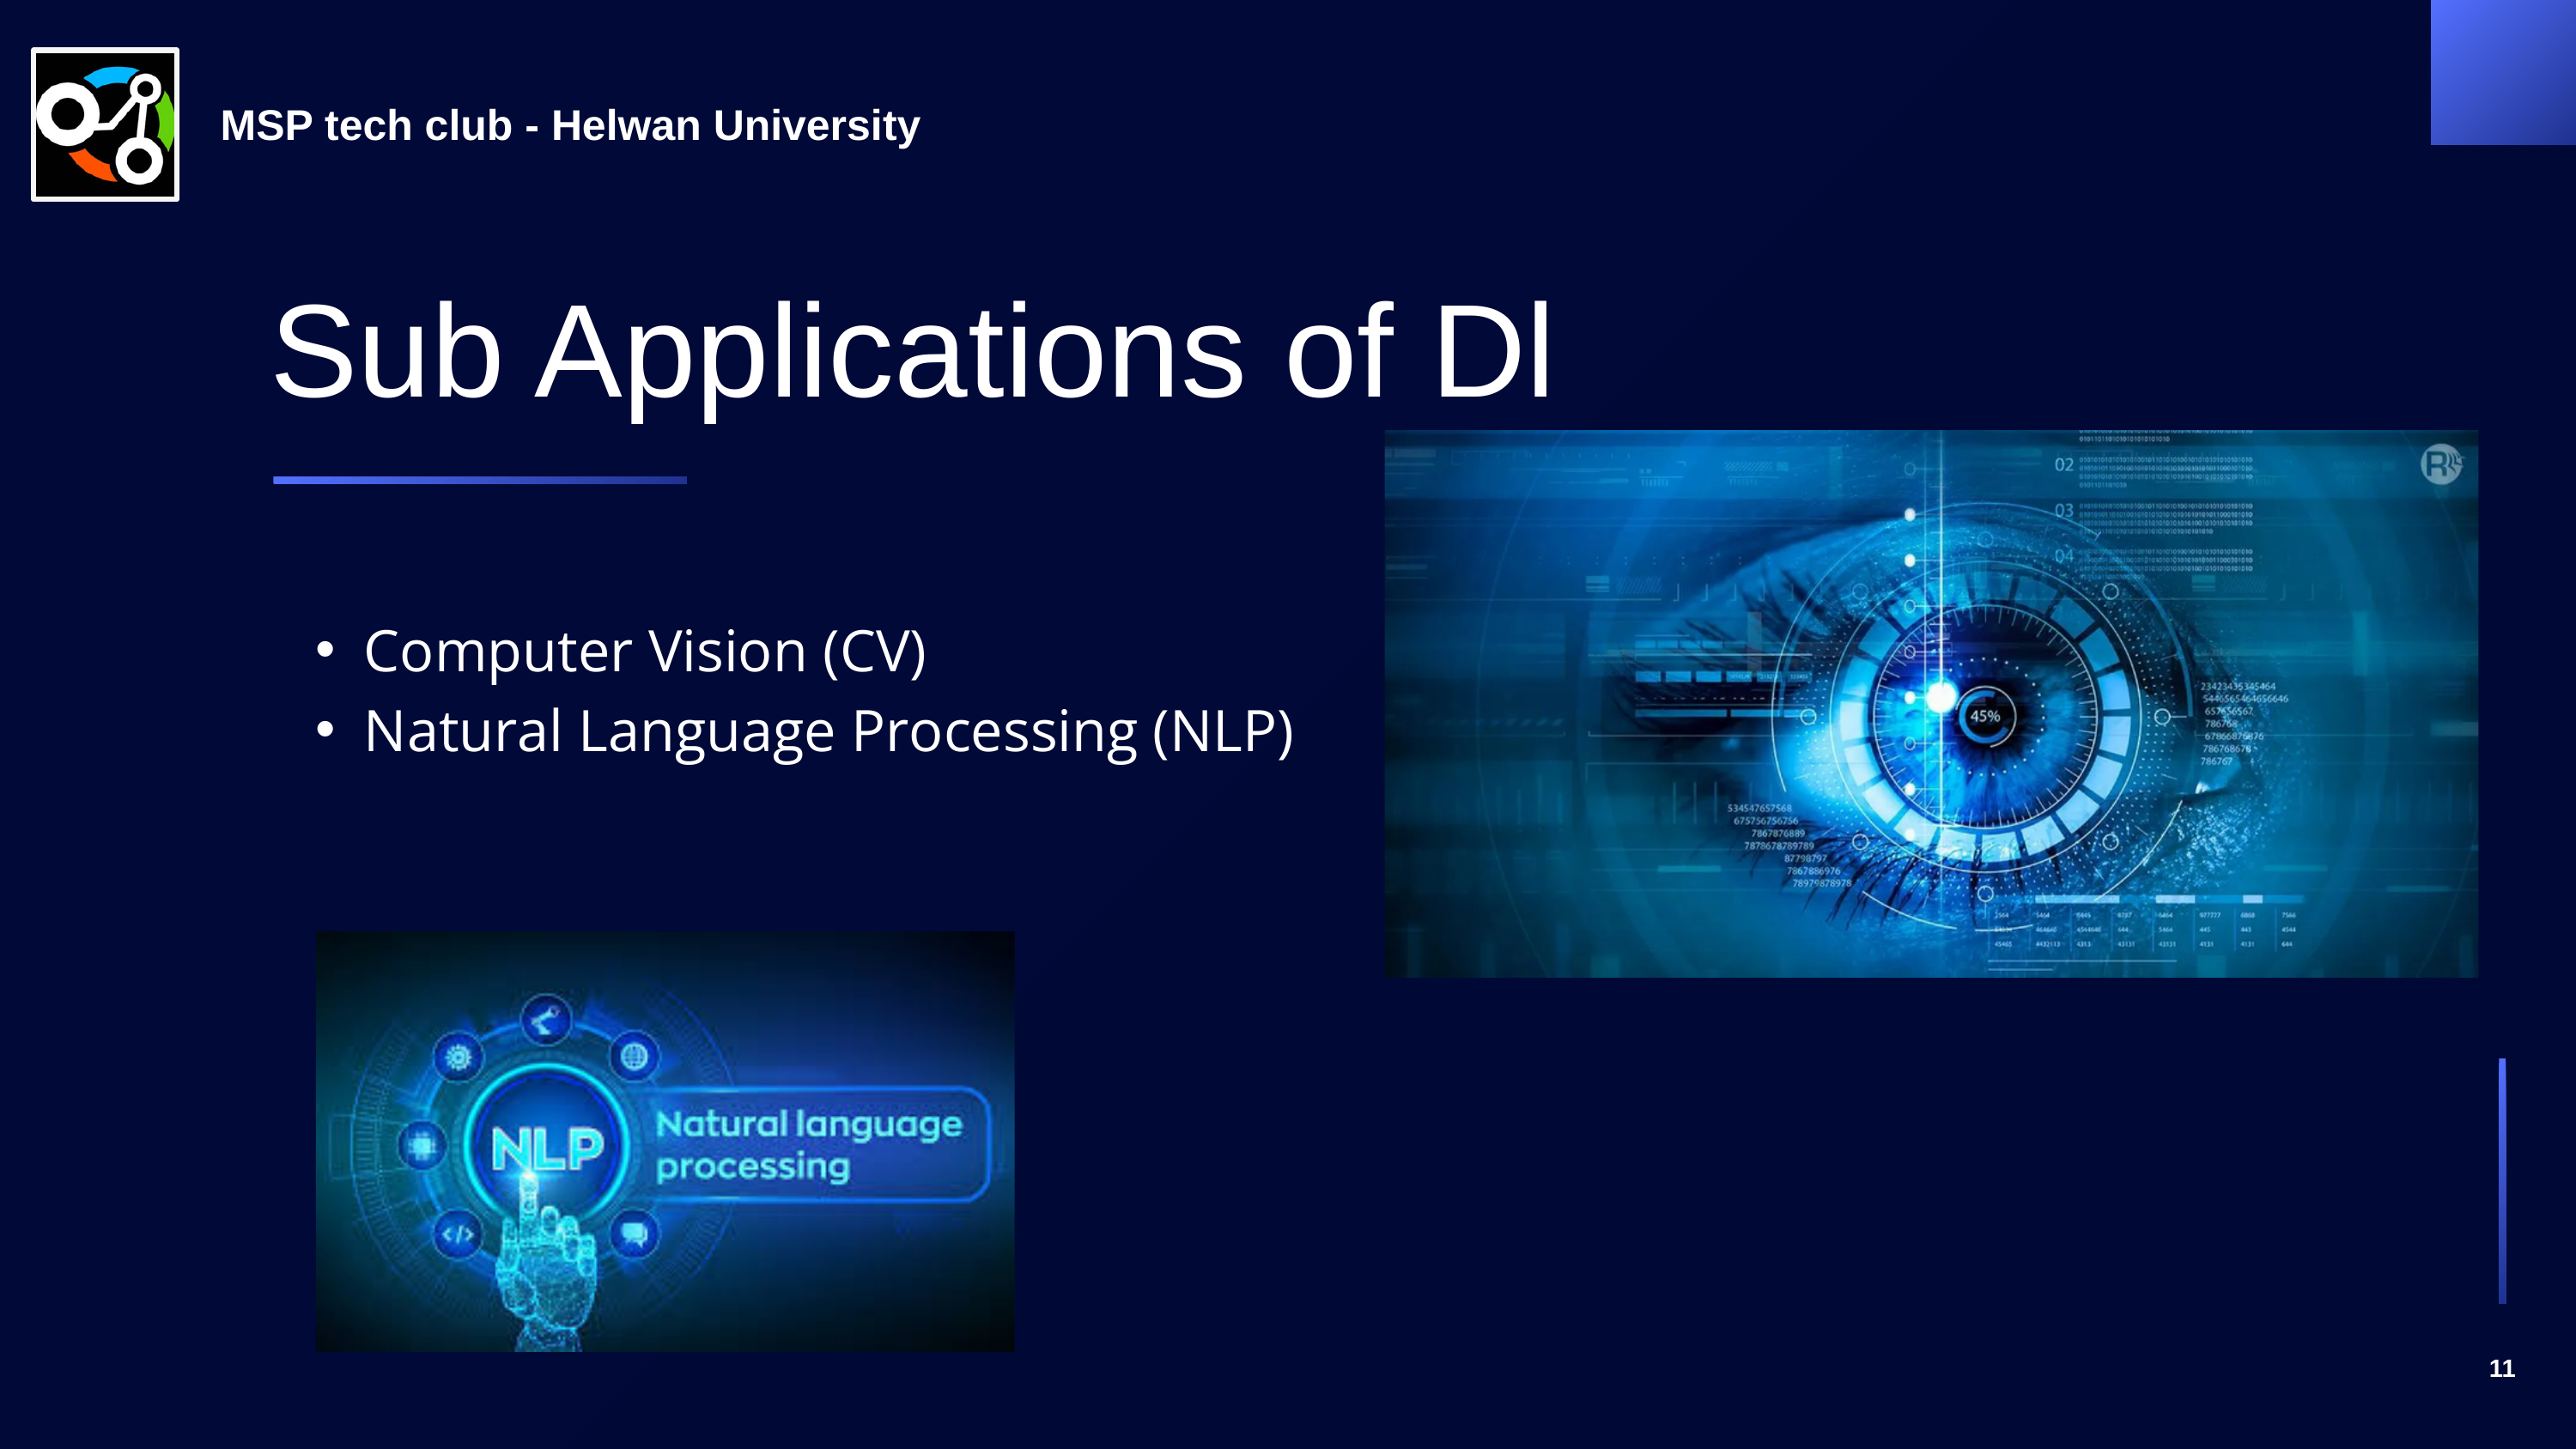

MSP tech club - Helwan University
Sub Applications of Dl

Computer Vision (CV)
Natural Language Processing (NLP)

11